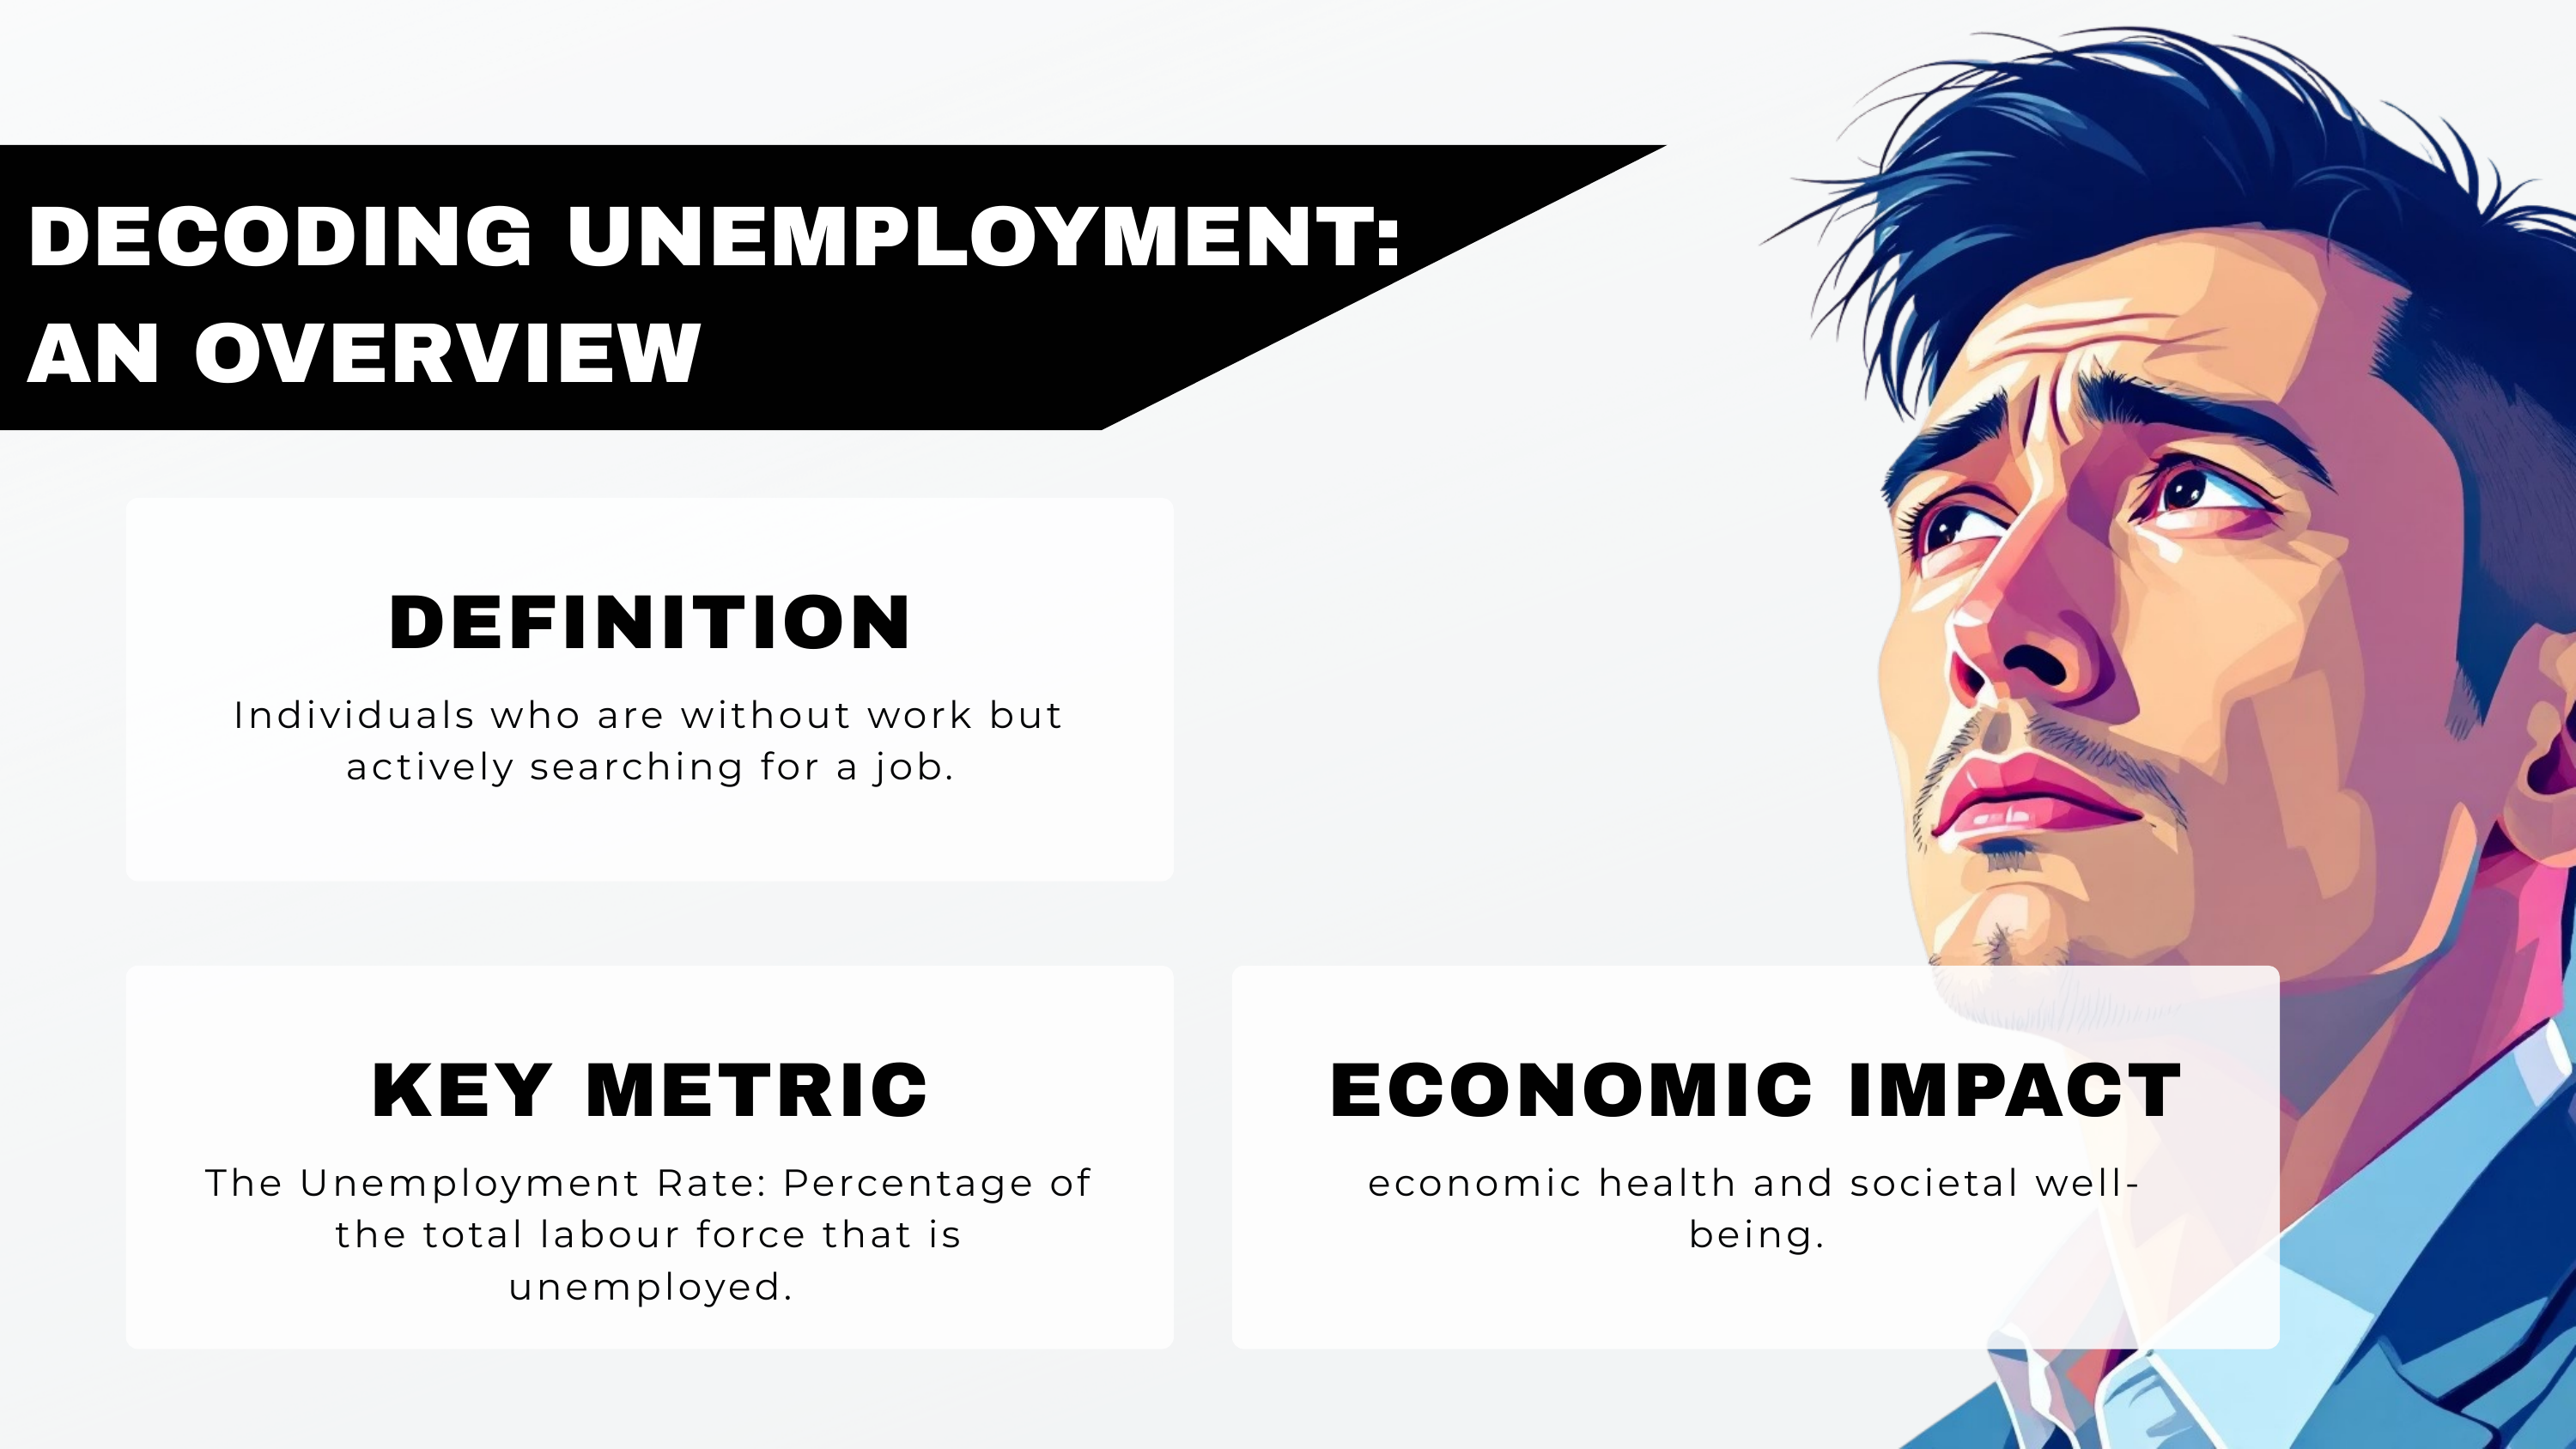

DECODING UNEMPLOYMENT: AN OVERVIEW

DEFINITION
Individuals who are without work but actively searching for a job.

KEY METRIC
ECONOMIC IMPACT
The Unemployment Rate: Percentage of the total labour force that is unemployed.
economic health and societal well-being.